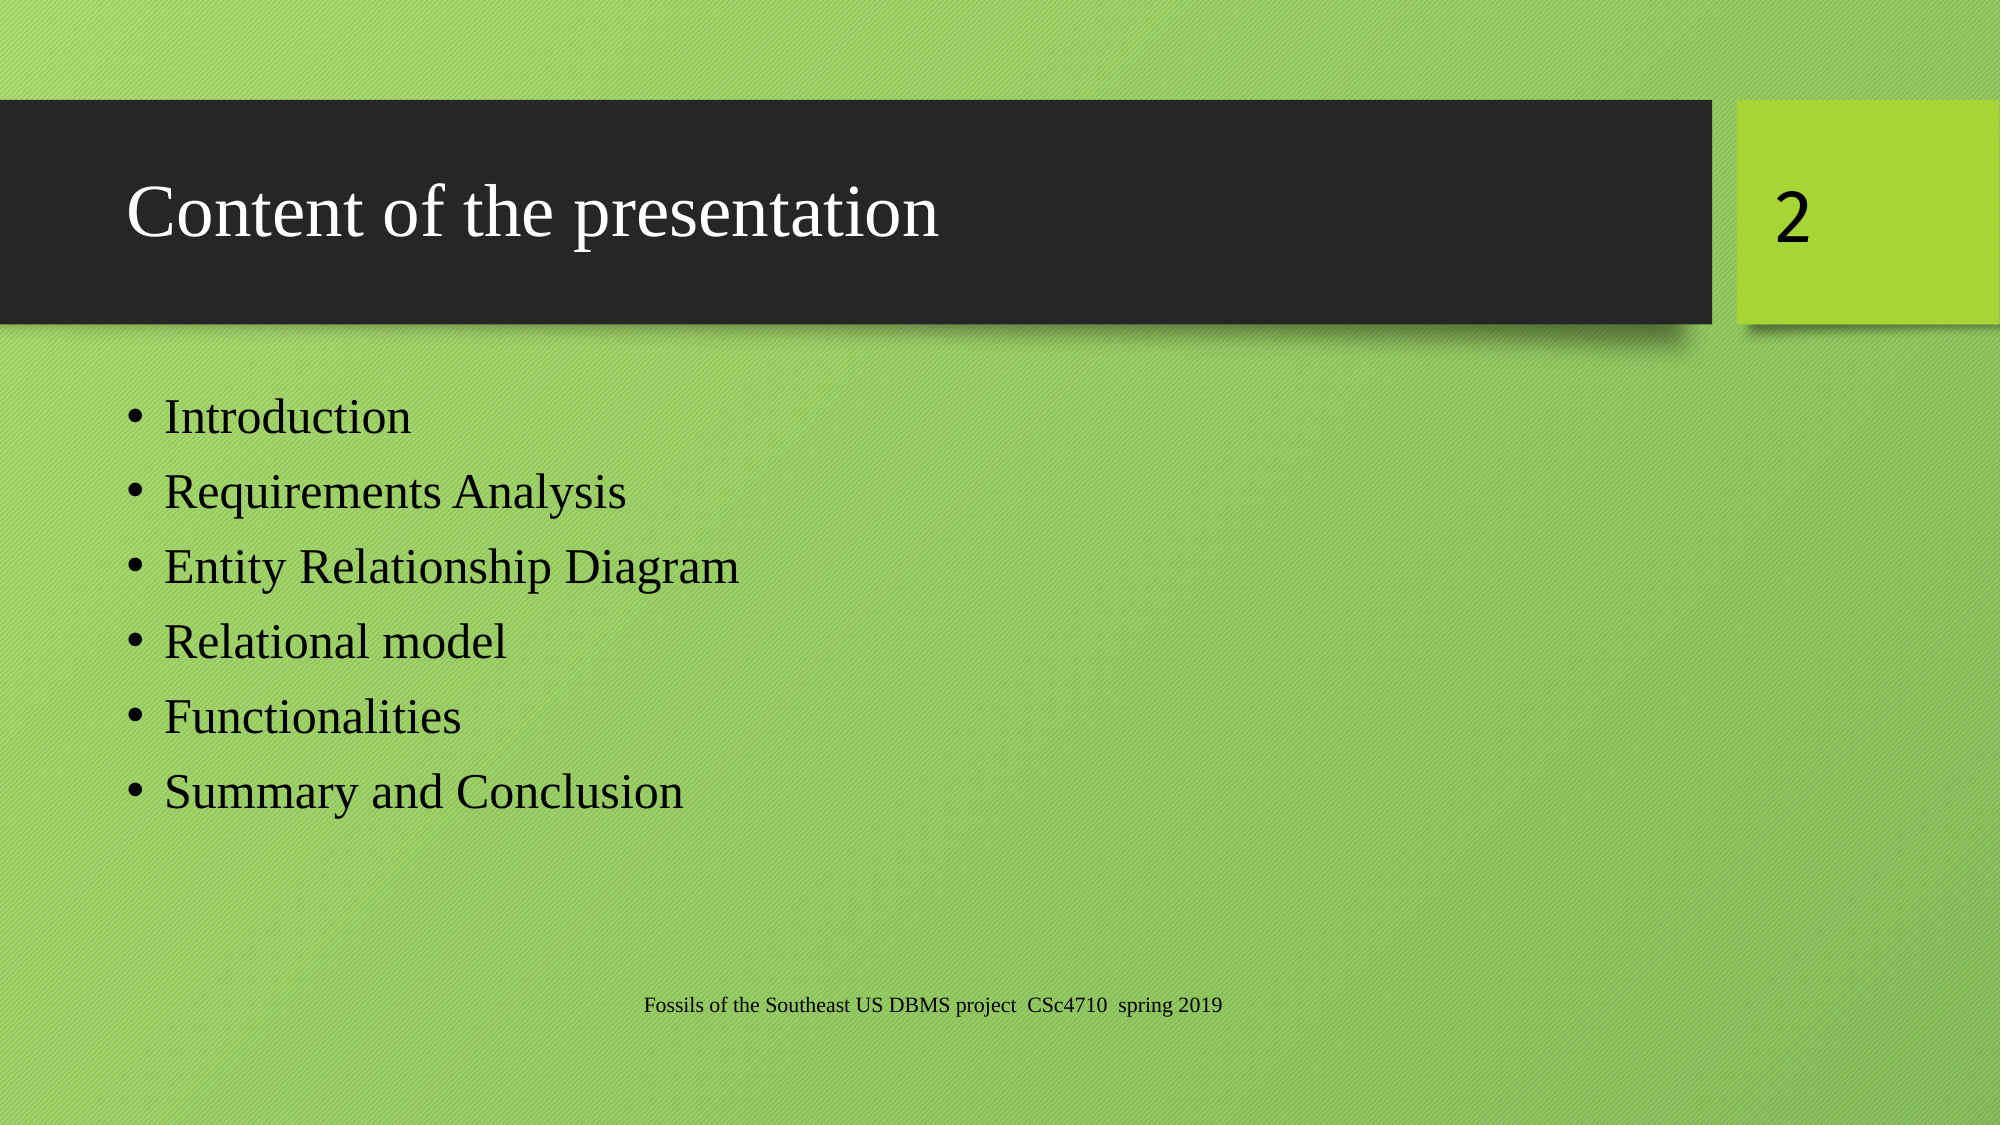

2
# Content of the presentation
Introduction
Requirements Analysis
Entity Relationship Diagram
Relational model
Functionalities
Summary and Conclusion
Fossils of the Southeast US DBMS project  CSc4710  spring 2019